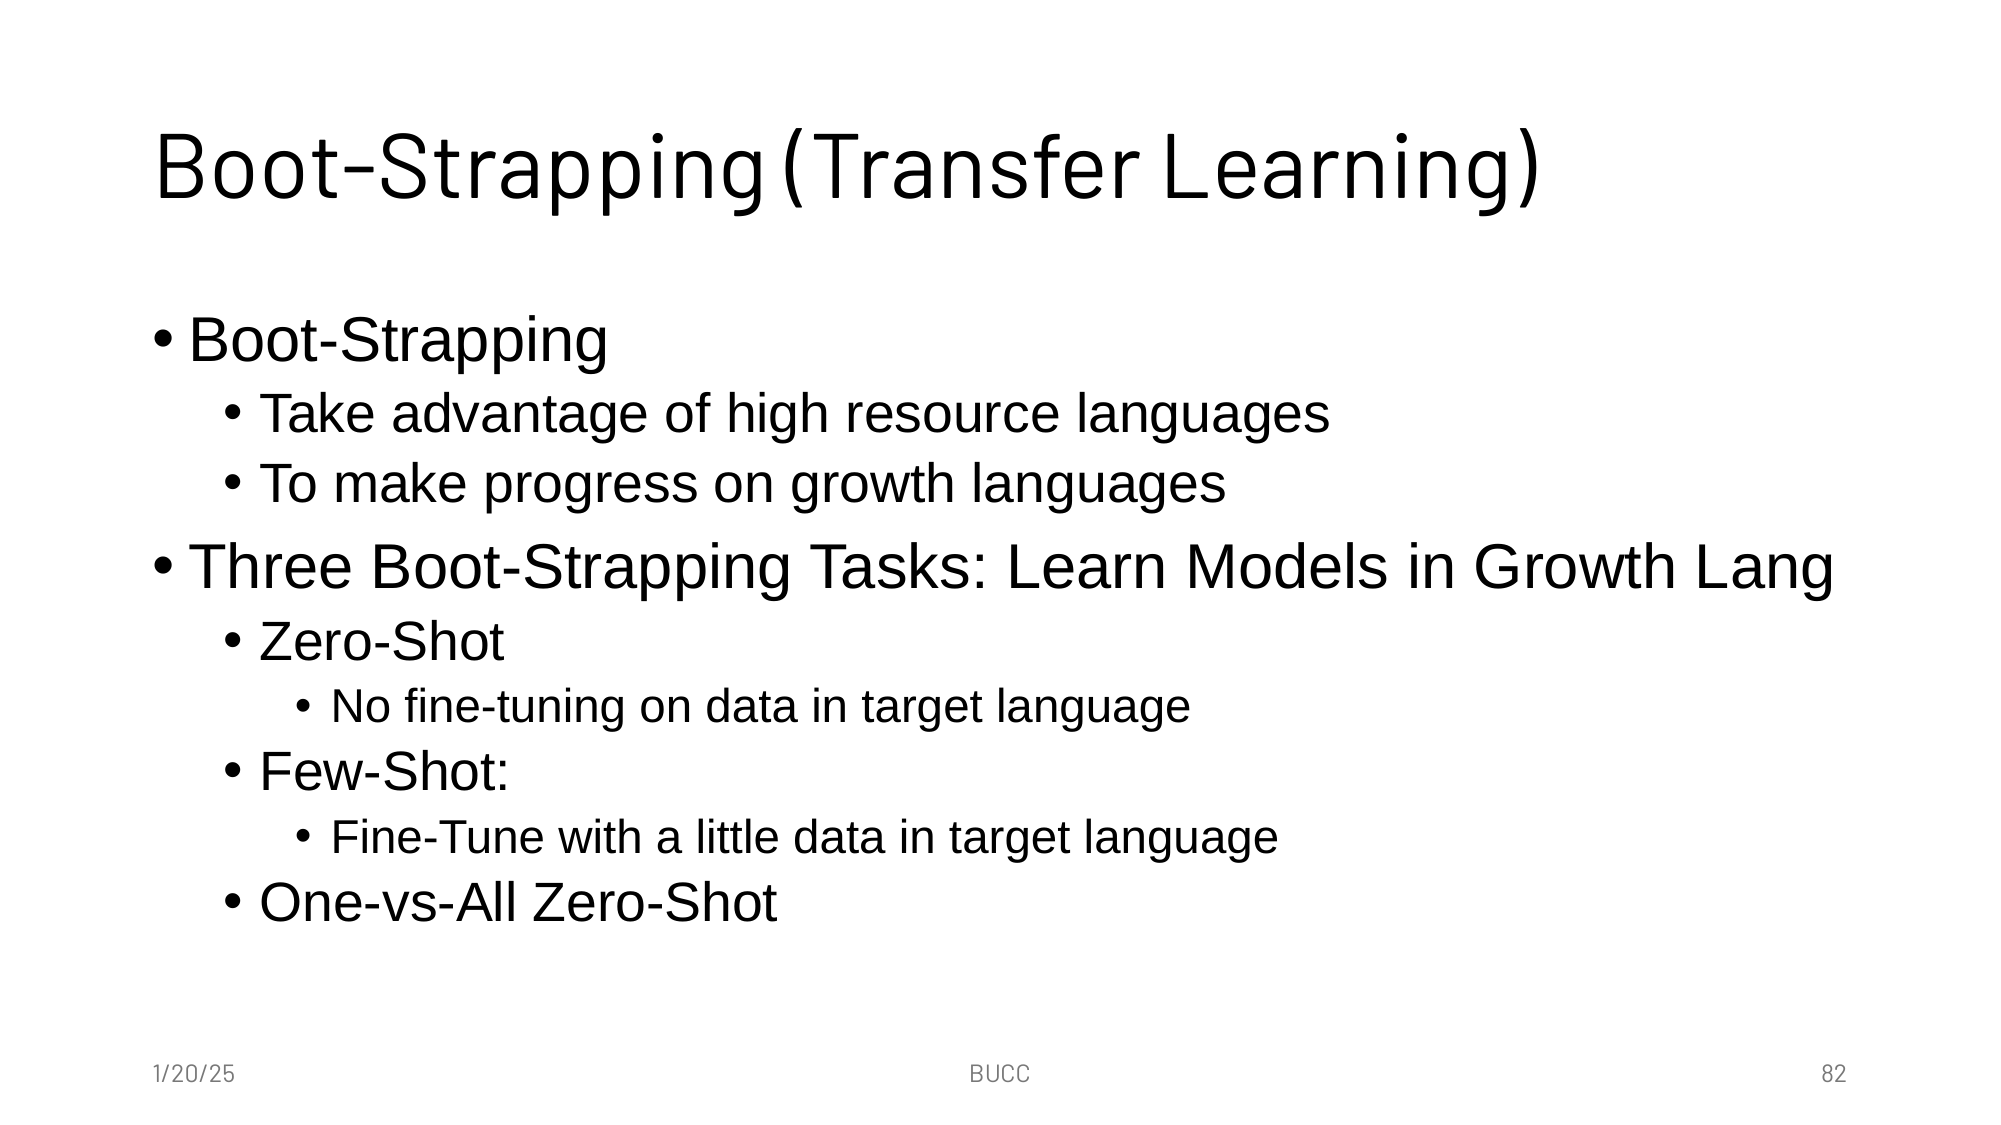

# Boot-Strapping (Transfer Learning)
Boot-Strapping
Take advantage of high resource languages
To make progress on growth languages
Three Boot-Strapping Tasks: Learn Models in Growth Lang
Zero-Shot
No fine-tuning on data in target language
Few-Shot:
Fine-Tune with a little data in target language
One-vs-All Zero-Shot
1/20/25
BUCC
82